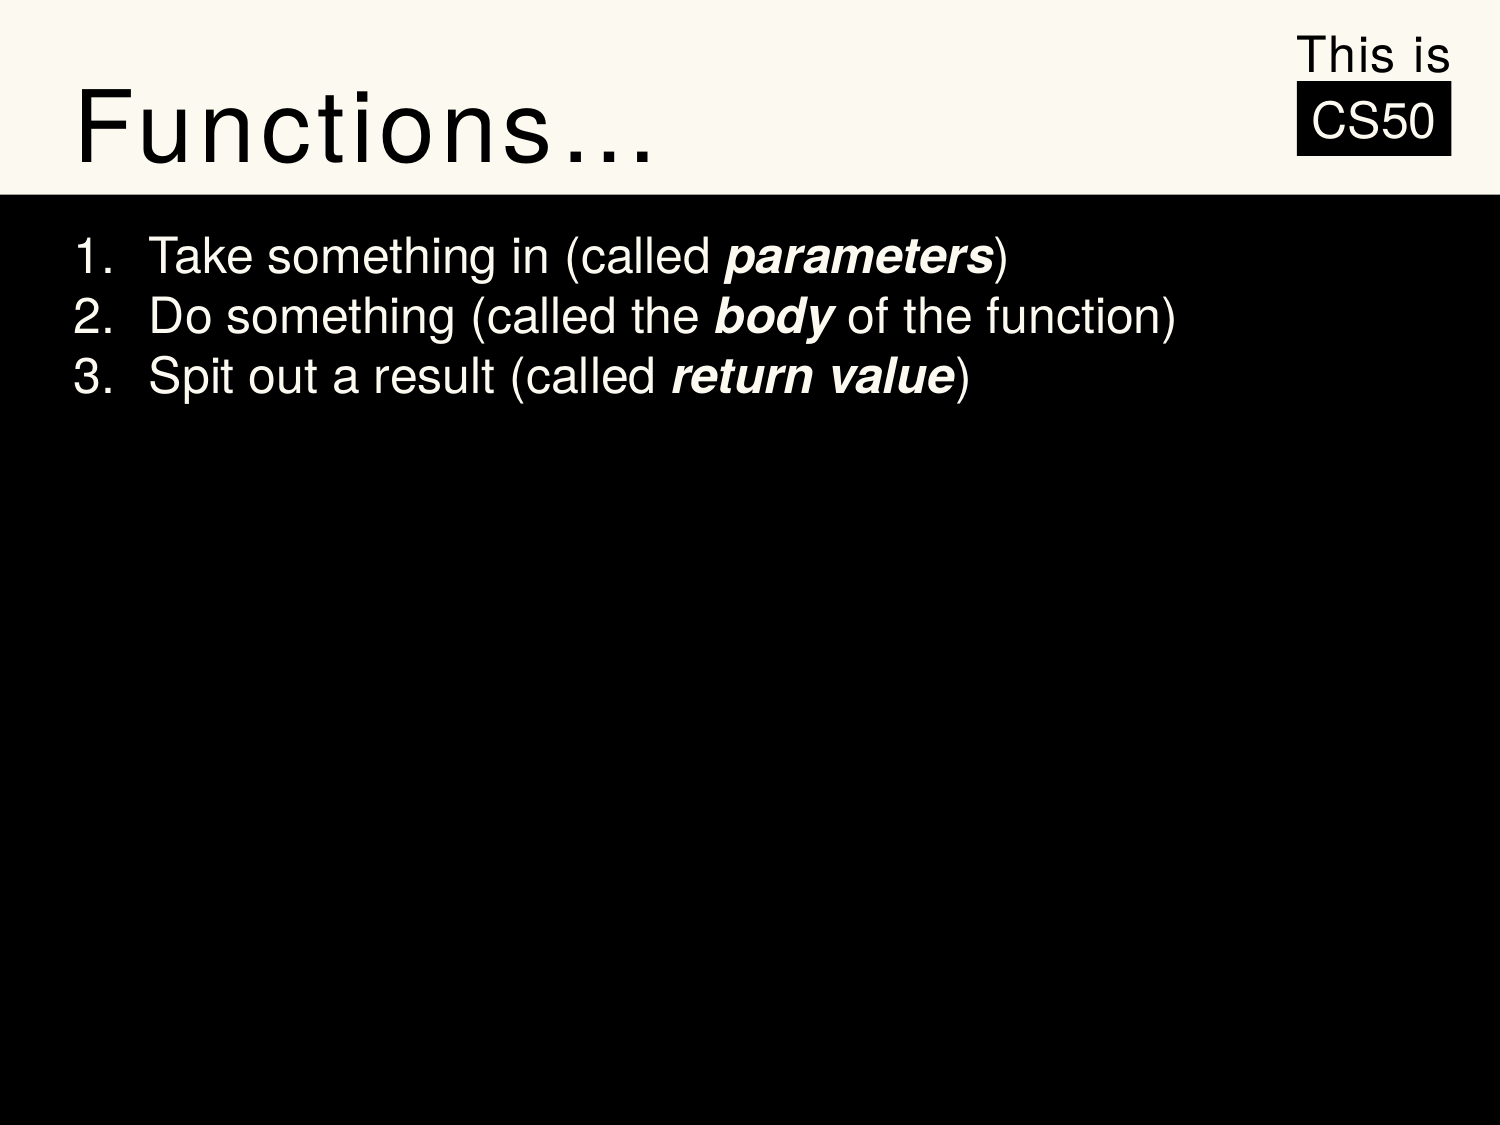

This is
# Functions…
CS50

Take something in (called parameters)
Do something (called the body of the function)
Spit out a result (called return value)